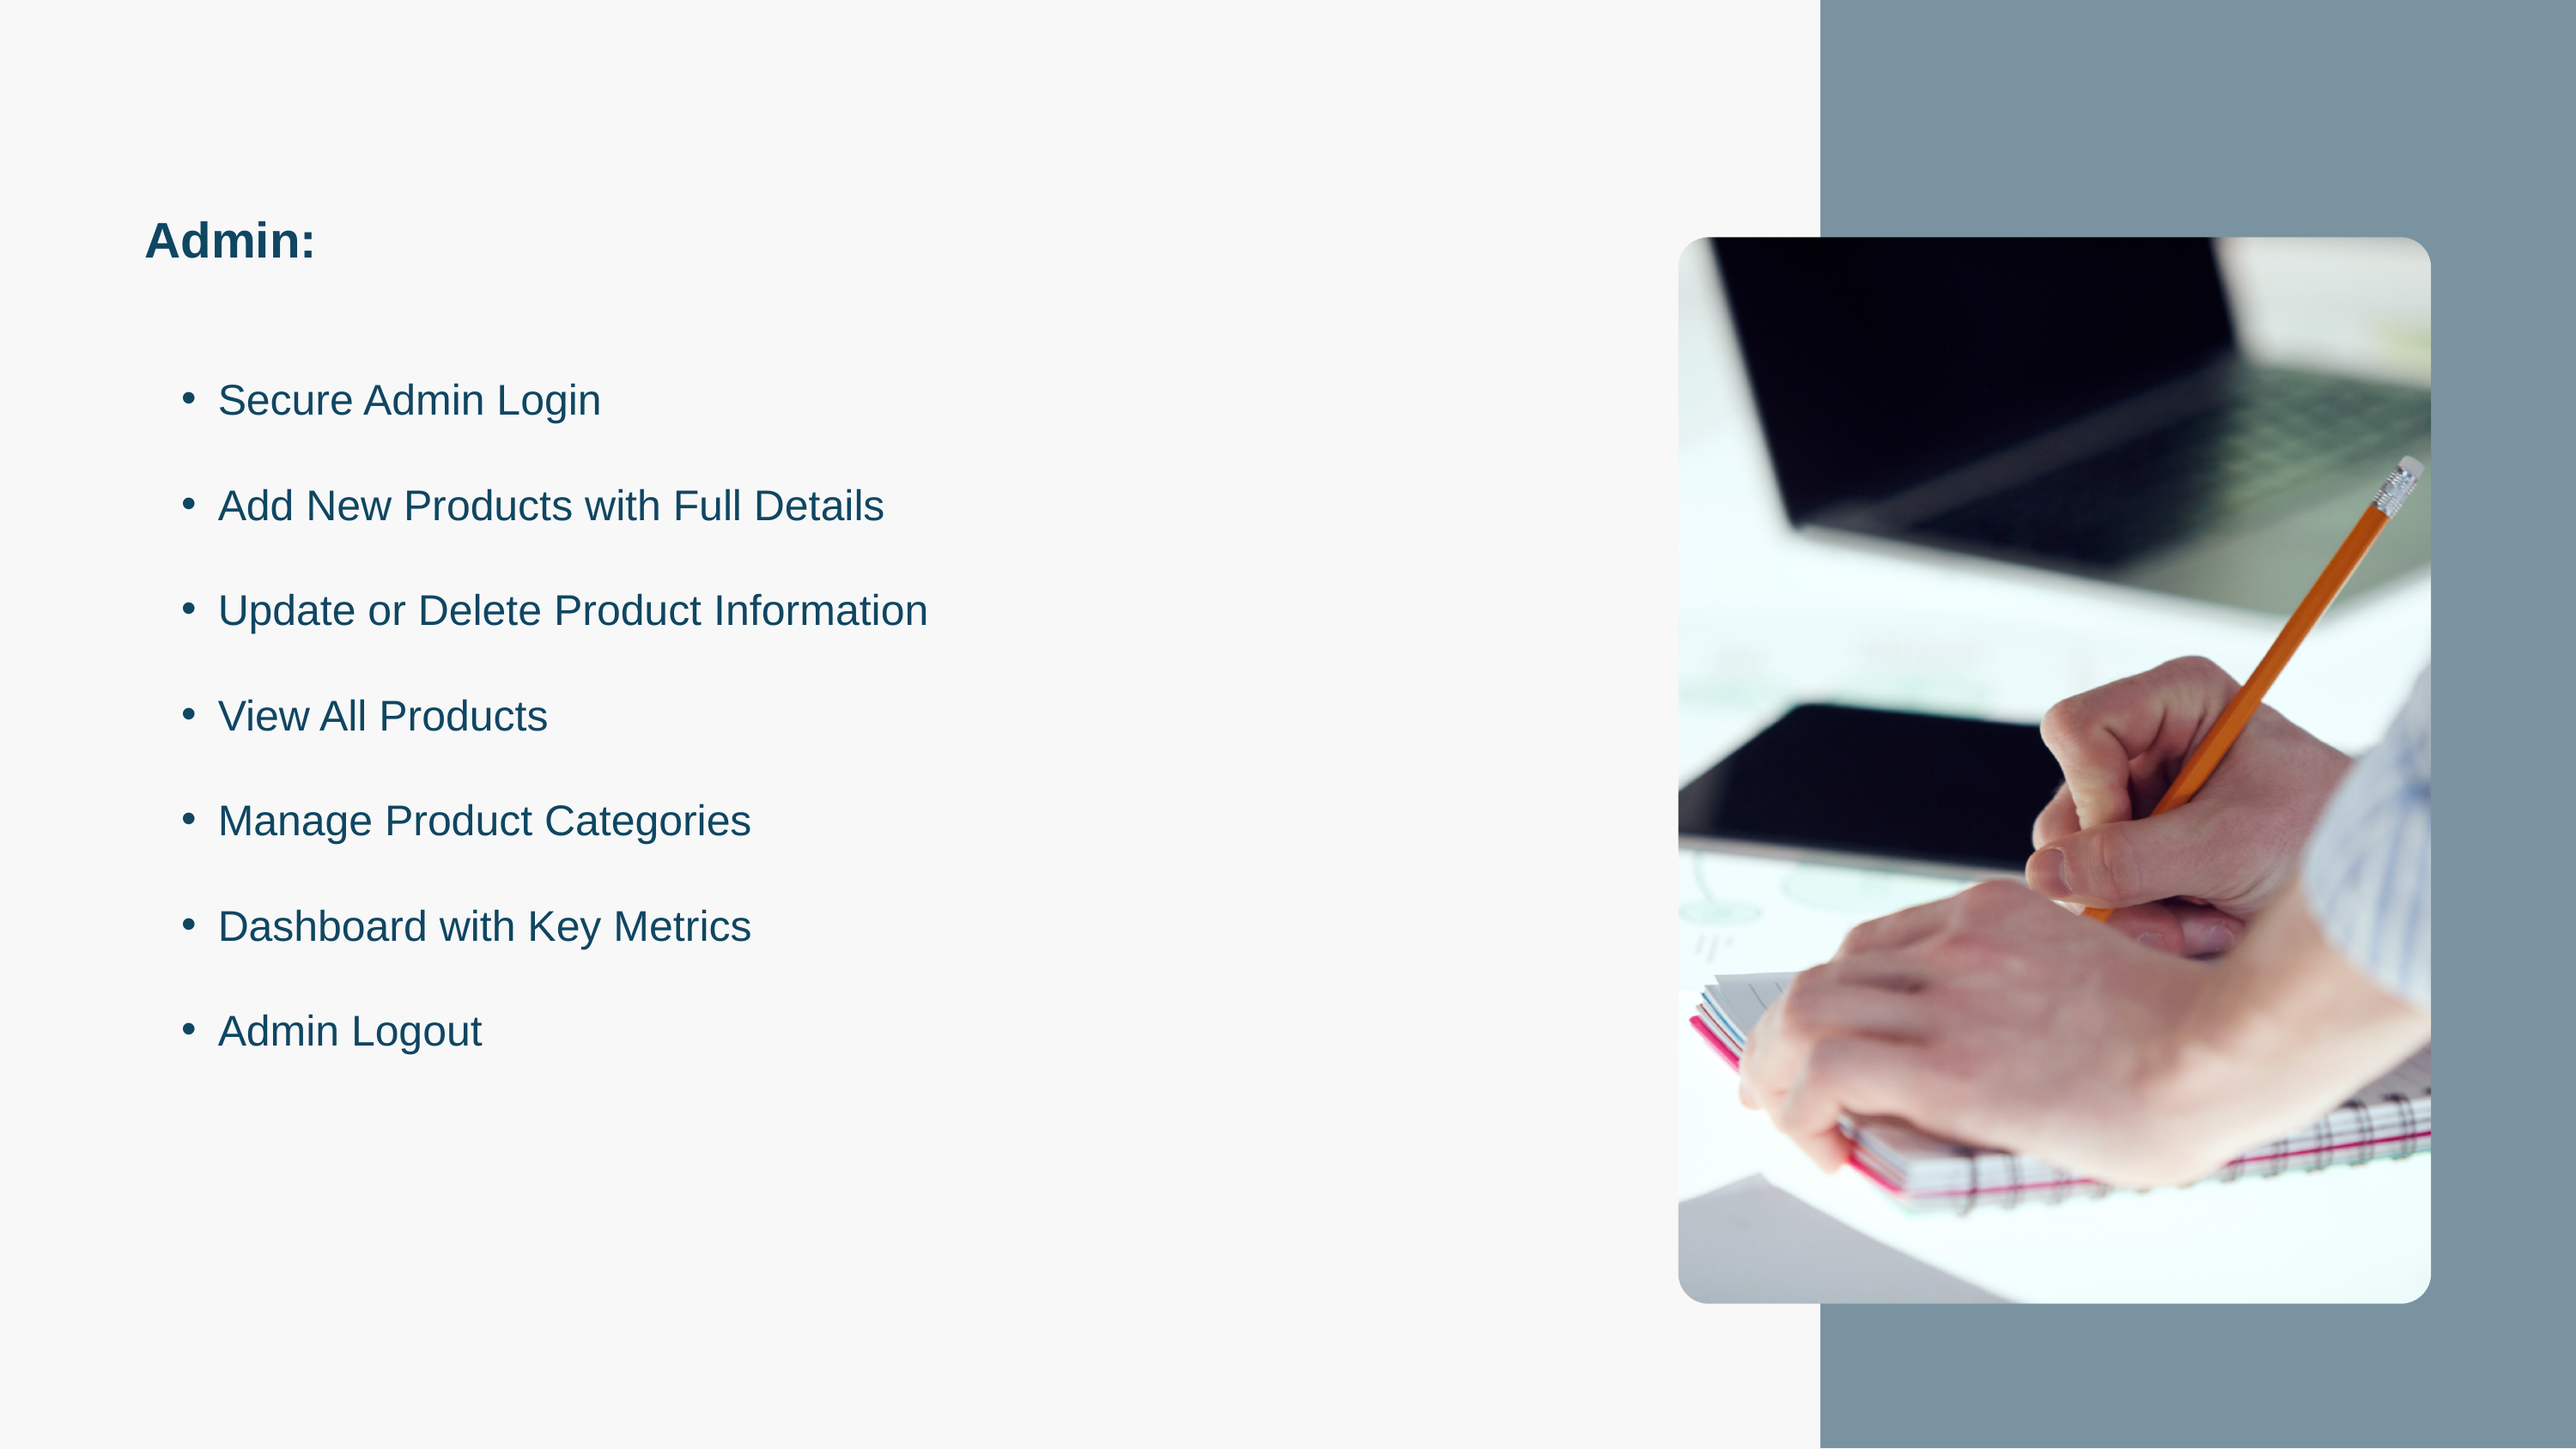

Admin:

Secure Admin Login
Add New Products with Full Details
Update or Delete Product Information
View All Products
Manage Product Categories
Dashboard with Key Metrics
Admin Logout